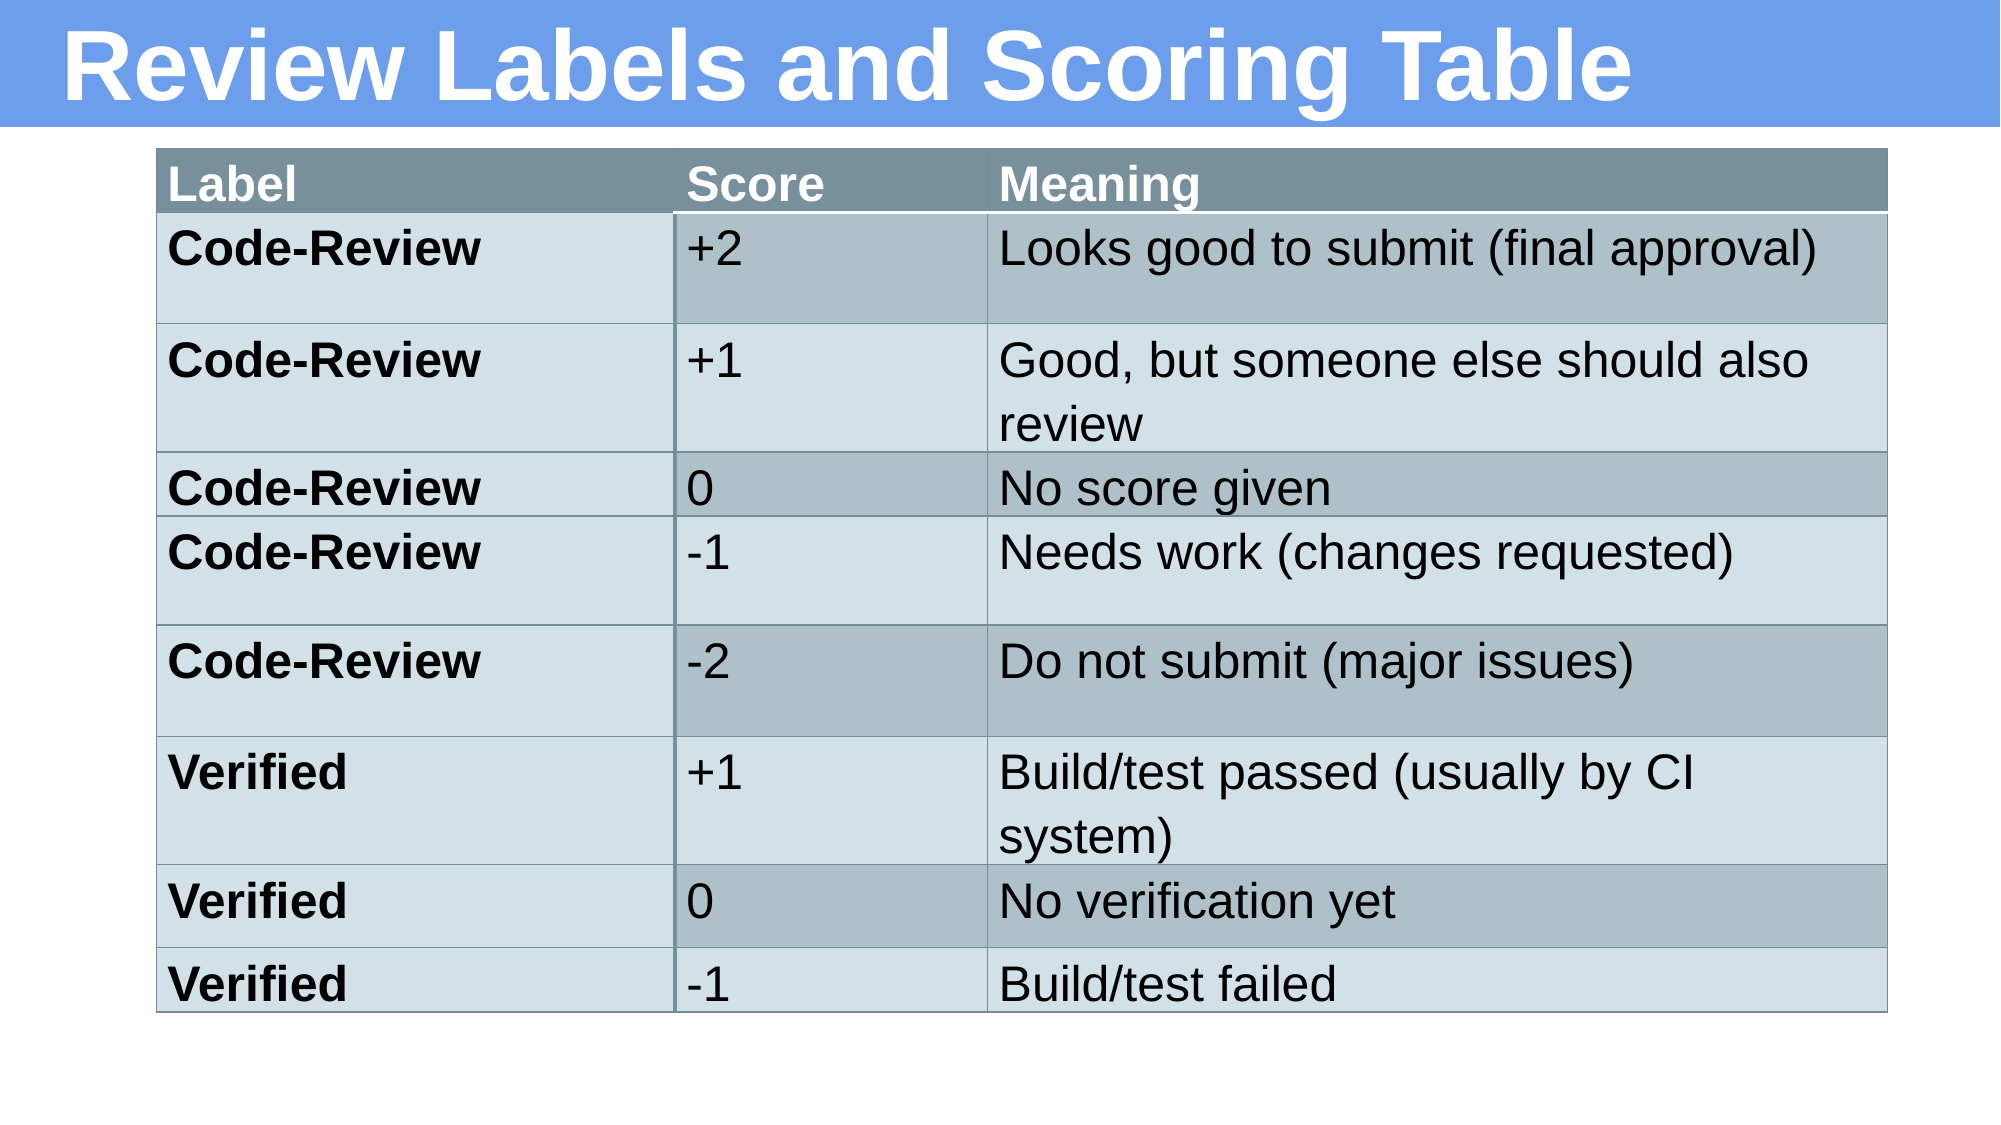

# Review Labels and Scoring Table
| Label | Score | Meaning |
| --- | --- | --- |
| Code-Review | +2 | Looks good to submit (final approval) |
| Code-Review | +1 | Good, but someone else should also review |
| Code-Review | 0 | No score given |
| Code-Review | -1 | Needs work (changes requested) |
| Code-Review | -2 | Do not submit (major issues) |
| Verified | +1 | Build/test passed (usually by CI system) |
| Verified | 0 | No verification yet |
| Verified | -1 | Build/test failed |